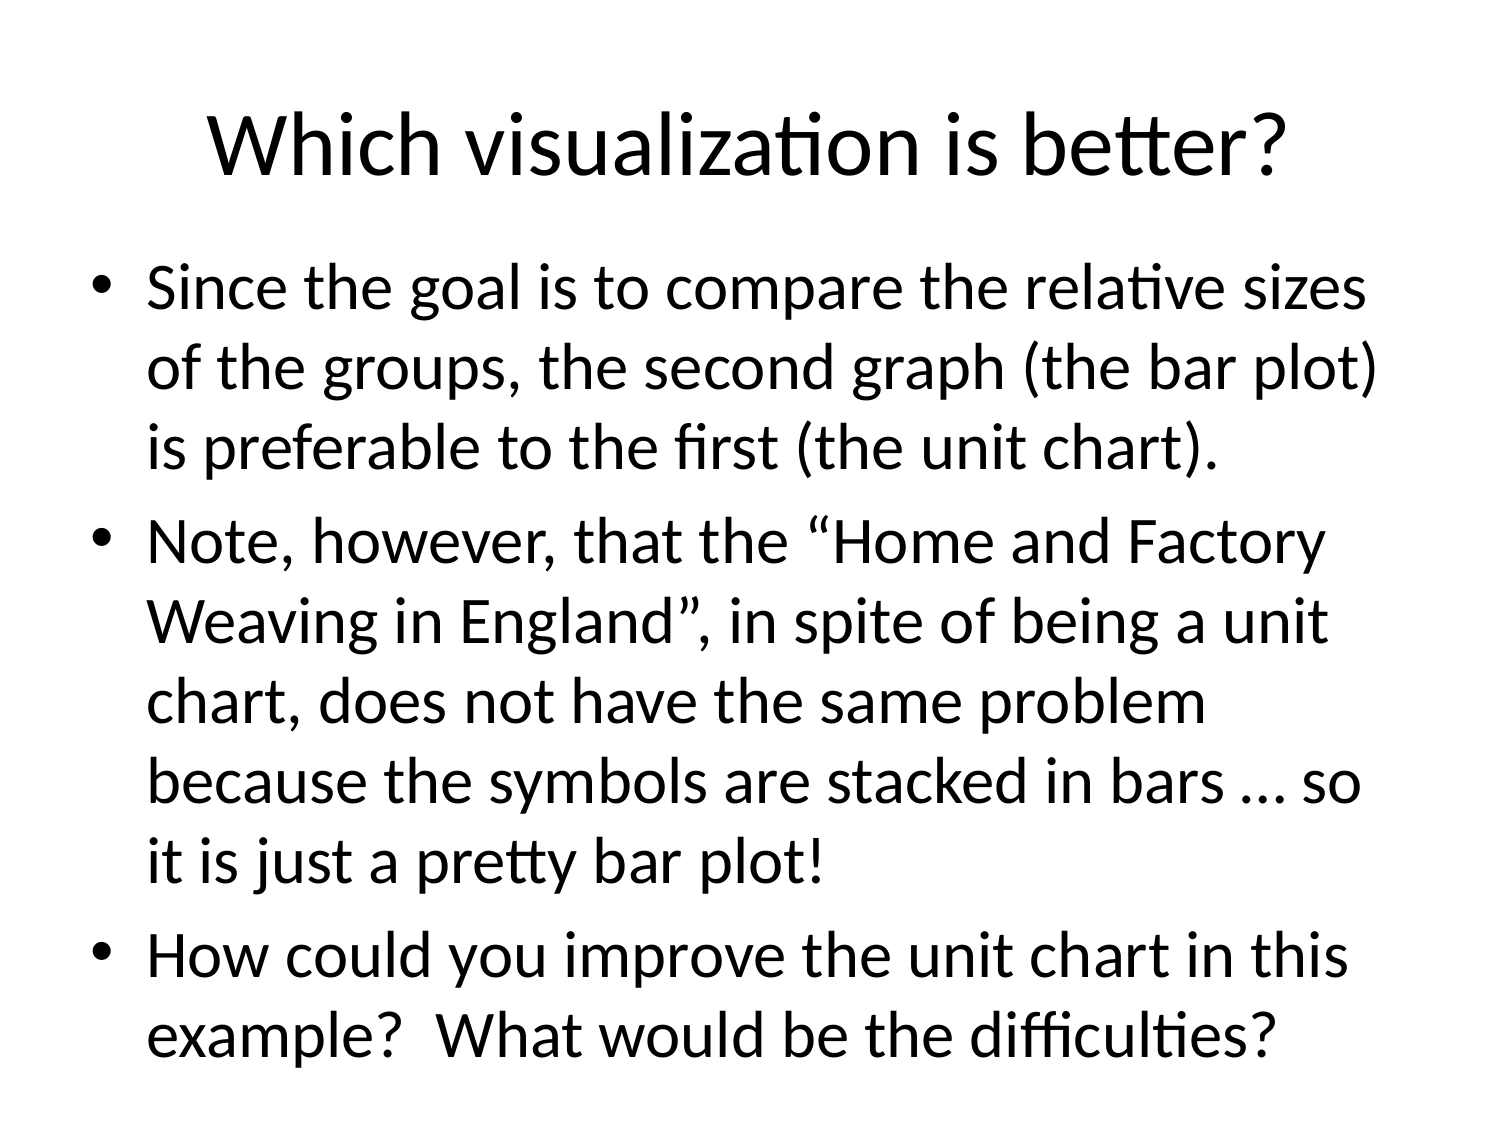

# Which visualization is better?
Since the goal is to compare the relative sizes of the groups, the second graph (the bar plot) is preferable to the first (the unit chart).
Note, however, that the “Home and Factory Weaving in England”, in spite of being a unit chart, does not have the same problem because the symbols are stacked in bars … so it is just a pretty bar plot!
How could you improve the unit chart in this example?  What would be the difficulties?